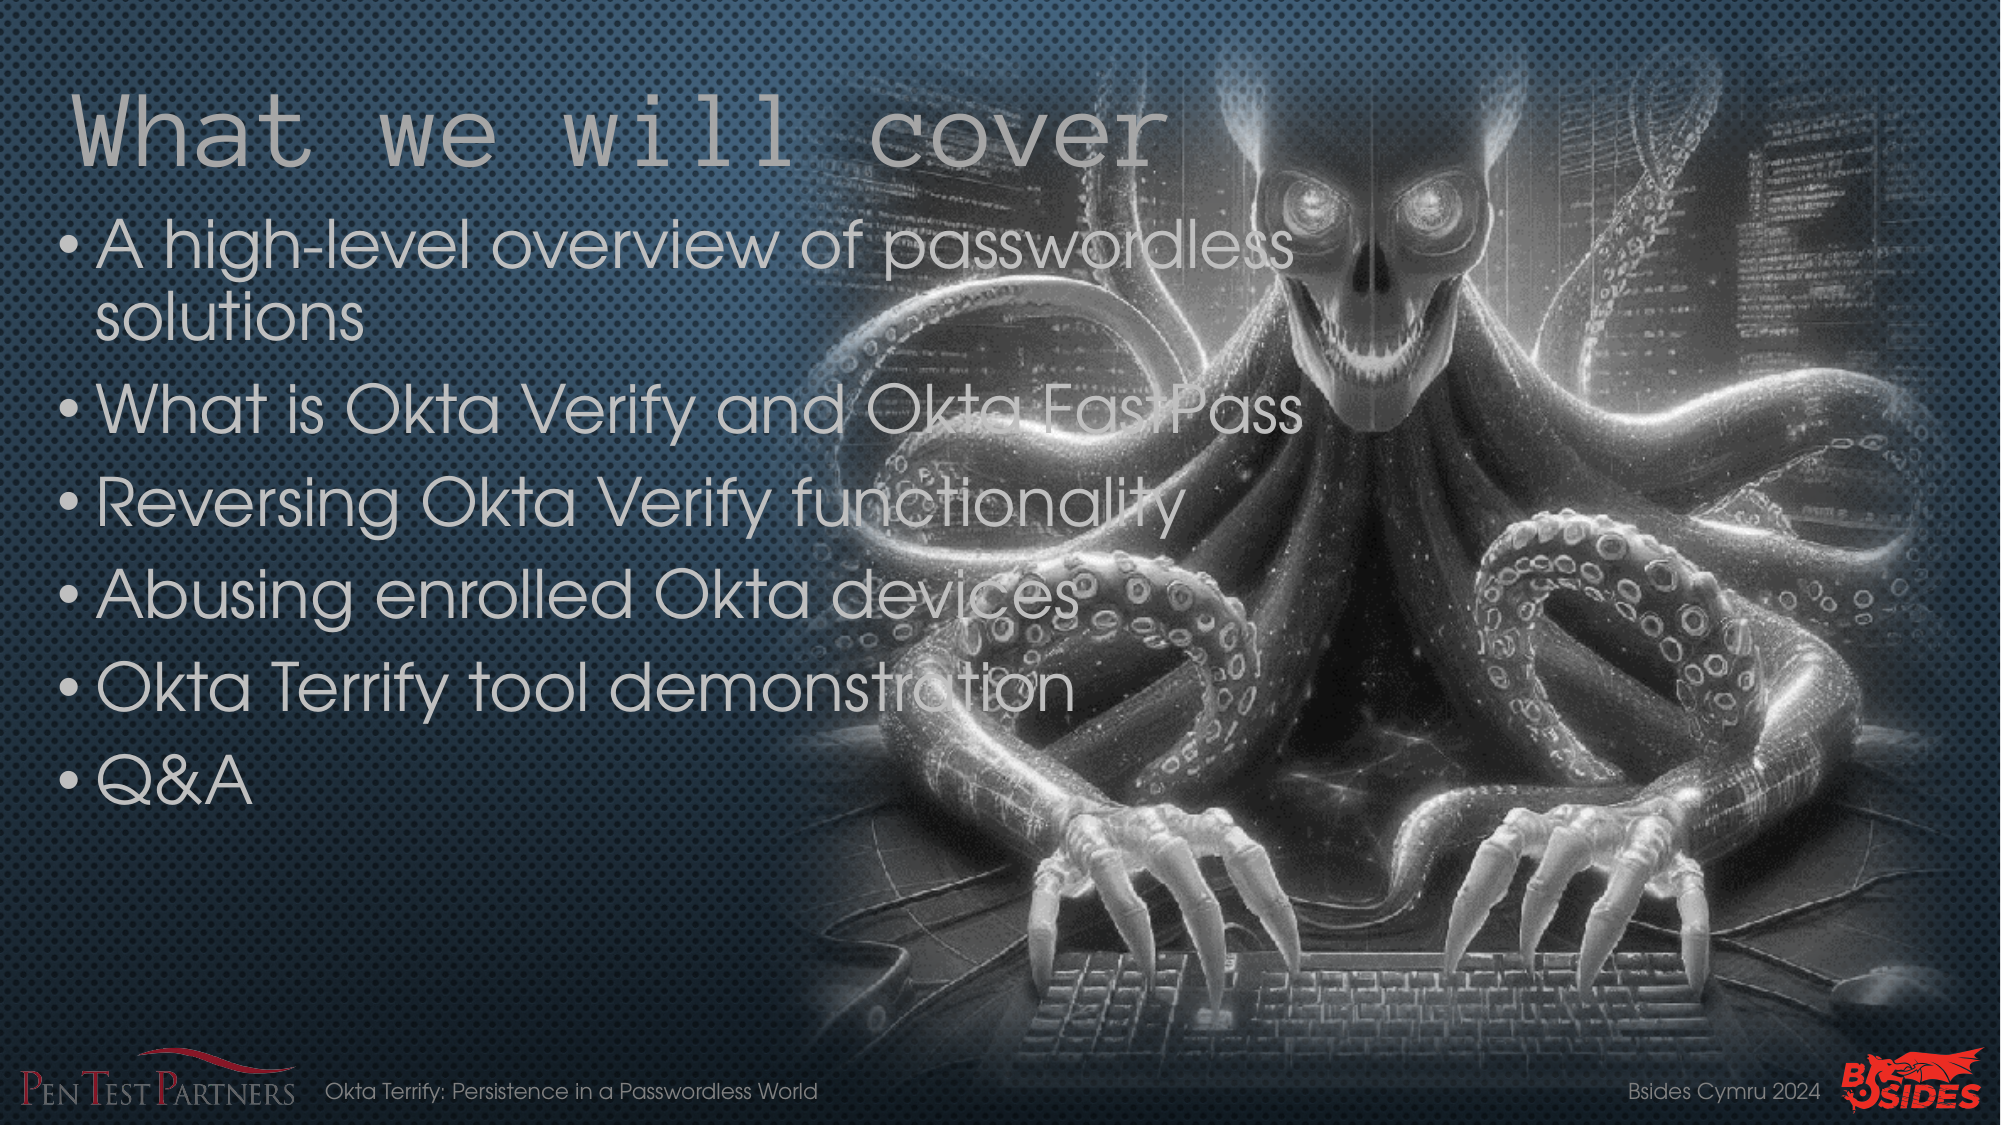

What we will cover
A high-level overview of passwordless solutions
What is Okta Verify and Okta FastPass
Reversing Okta Verify functionality
Abusing enrolled Okta devices
Okta Terrify tool demonstration
Q&A